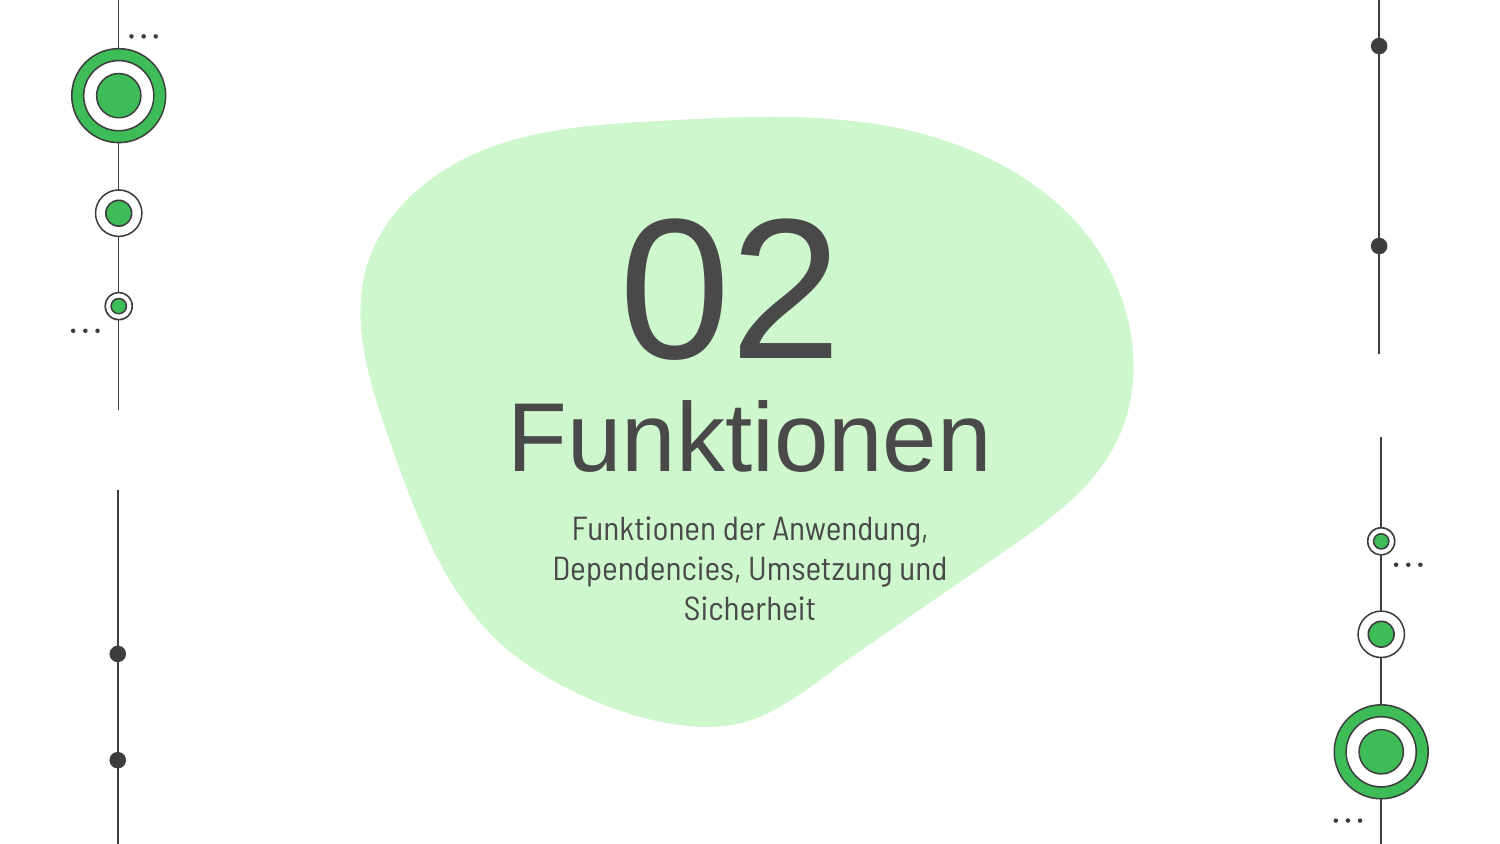

02
# Funktionen
Funktionen der Anwendung, Dependencies, Umsetzung und Sicherheit